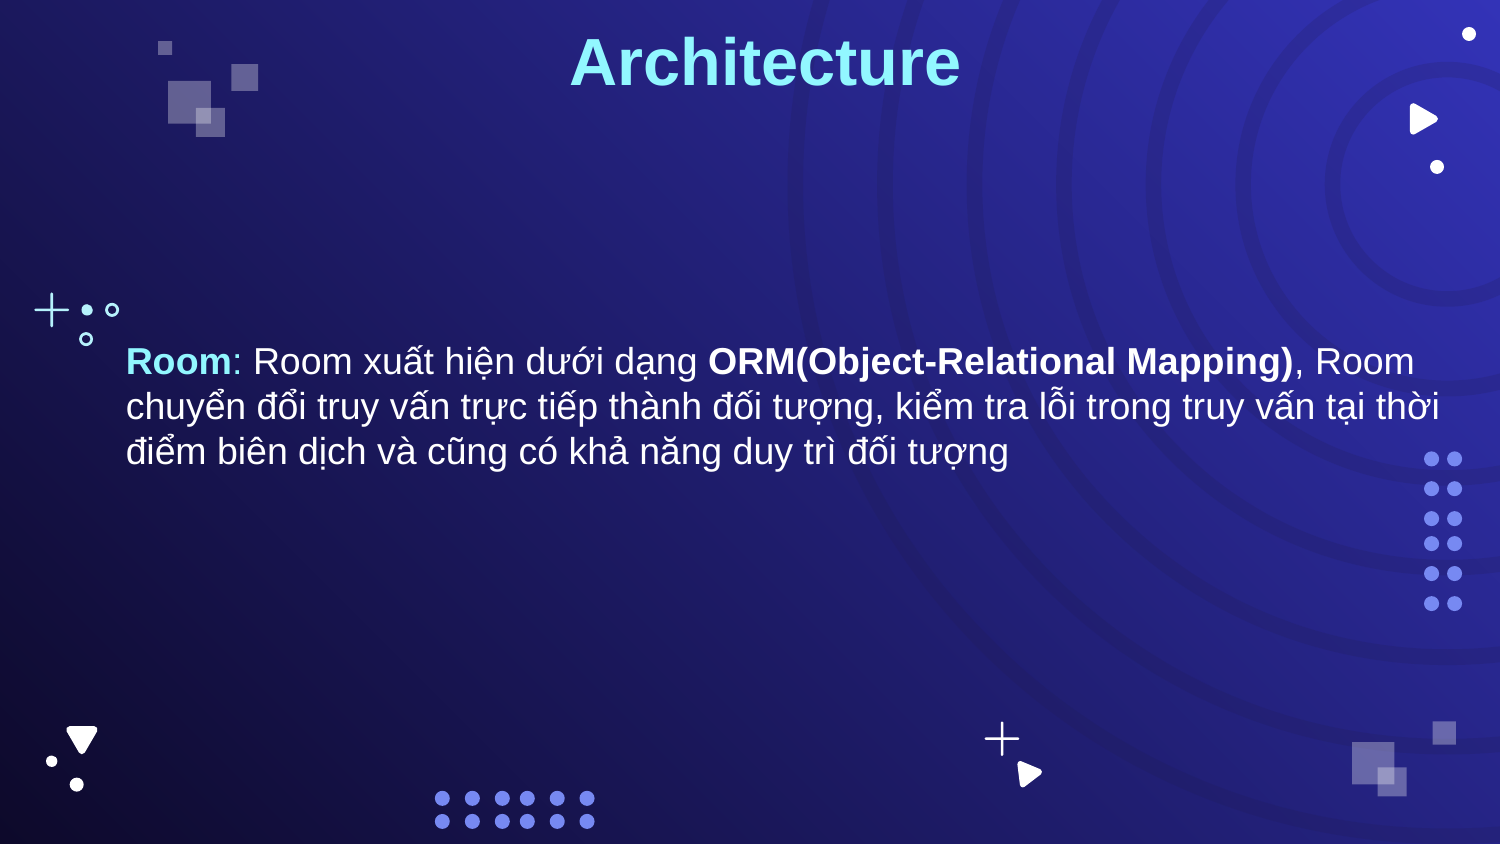

Architecture
Room: Room xuất hiện dưới dạng ORM(Object-Relational Mapping), Room chuyển đổi truy vấn trực tiếp thành đối tượng, kiểm tra lỗi trong truy vấn tại thời điểm biên dịch và cũng có khả năng duy trì đối tượng